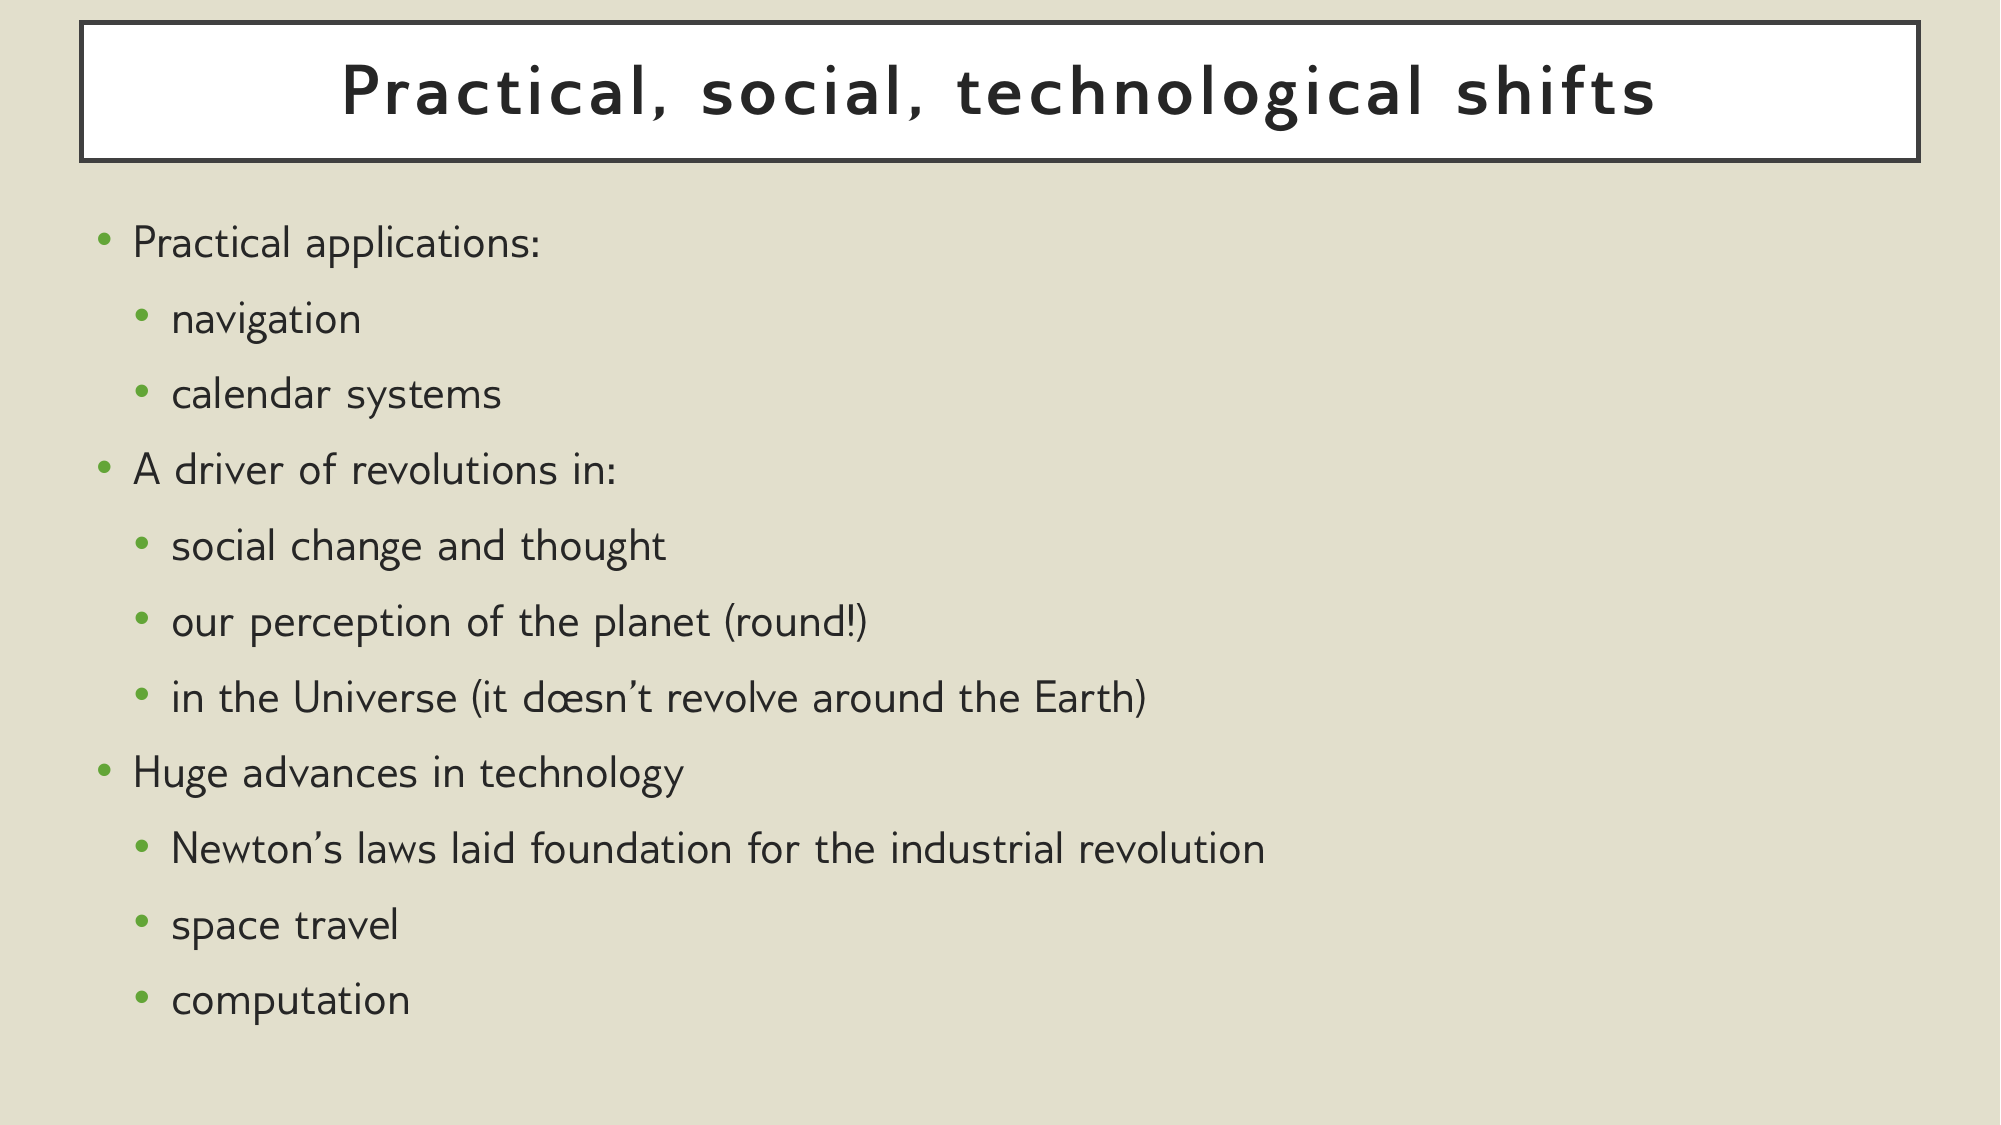

# Practical, social, technological shifts
Practical applications:
navigation
calendar systems
A driver of revolutions in:
social change and thought
our perception of the planet (round!)
in the Universe (it doesn’t revolve around the Earth)
Huge advances in technology
Newton’s laws laid foundation for the industrial revolution
space travel
computation